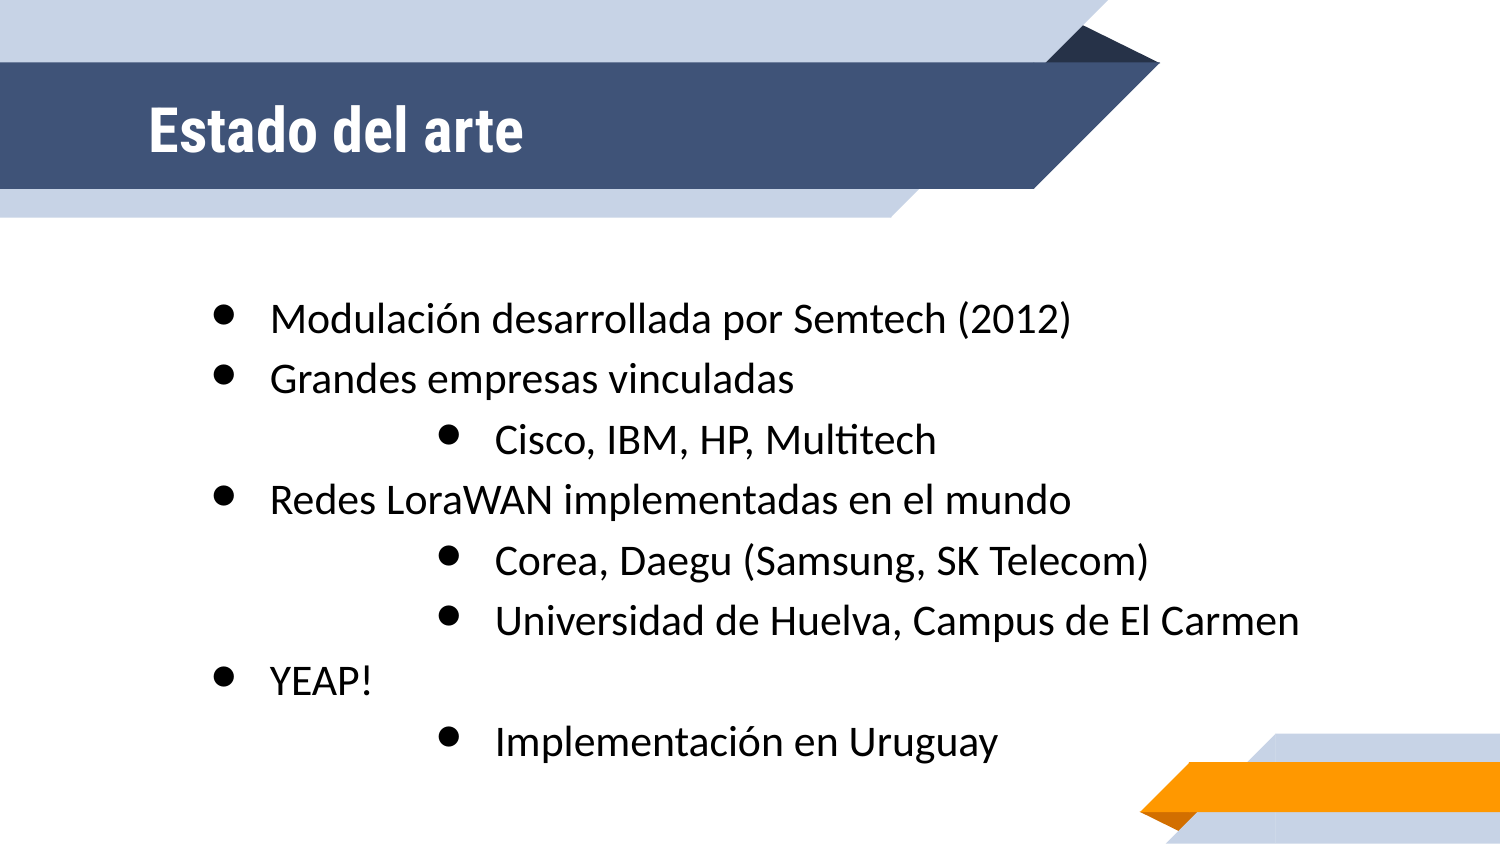

# Estado del arte

Modulación desarrollada por Semtech (2012)
Grandes empresas vinculadas
Cisco, IBM, HP, Multitech
Redes LoraWAN implementadas en el mundo
Corea, Daegu (Samsung, SK Telecom)
Universidad de Huelva, Campus de El Carmen
YEAP!
Implementación en Uruguay